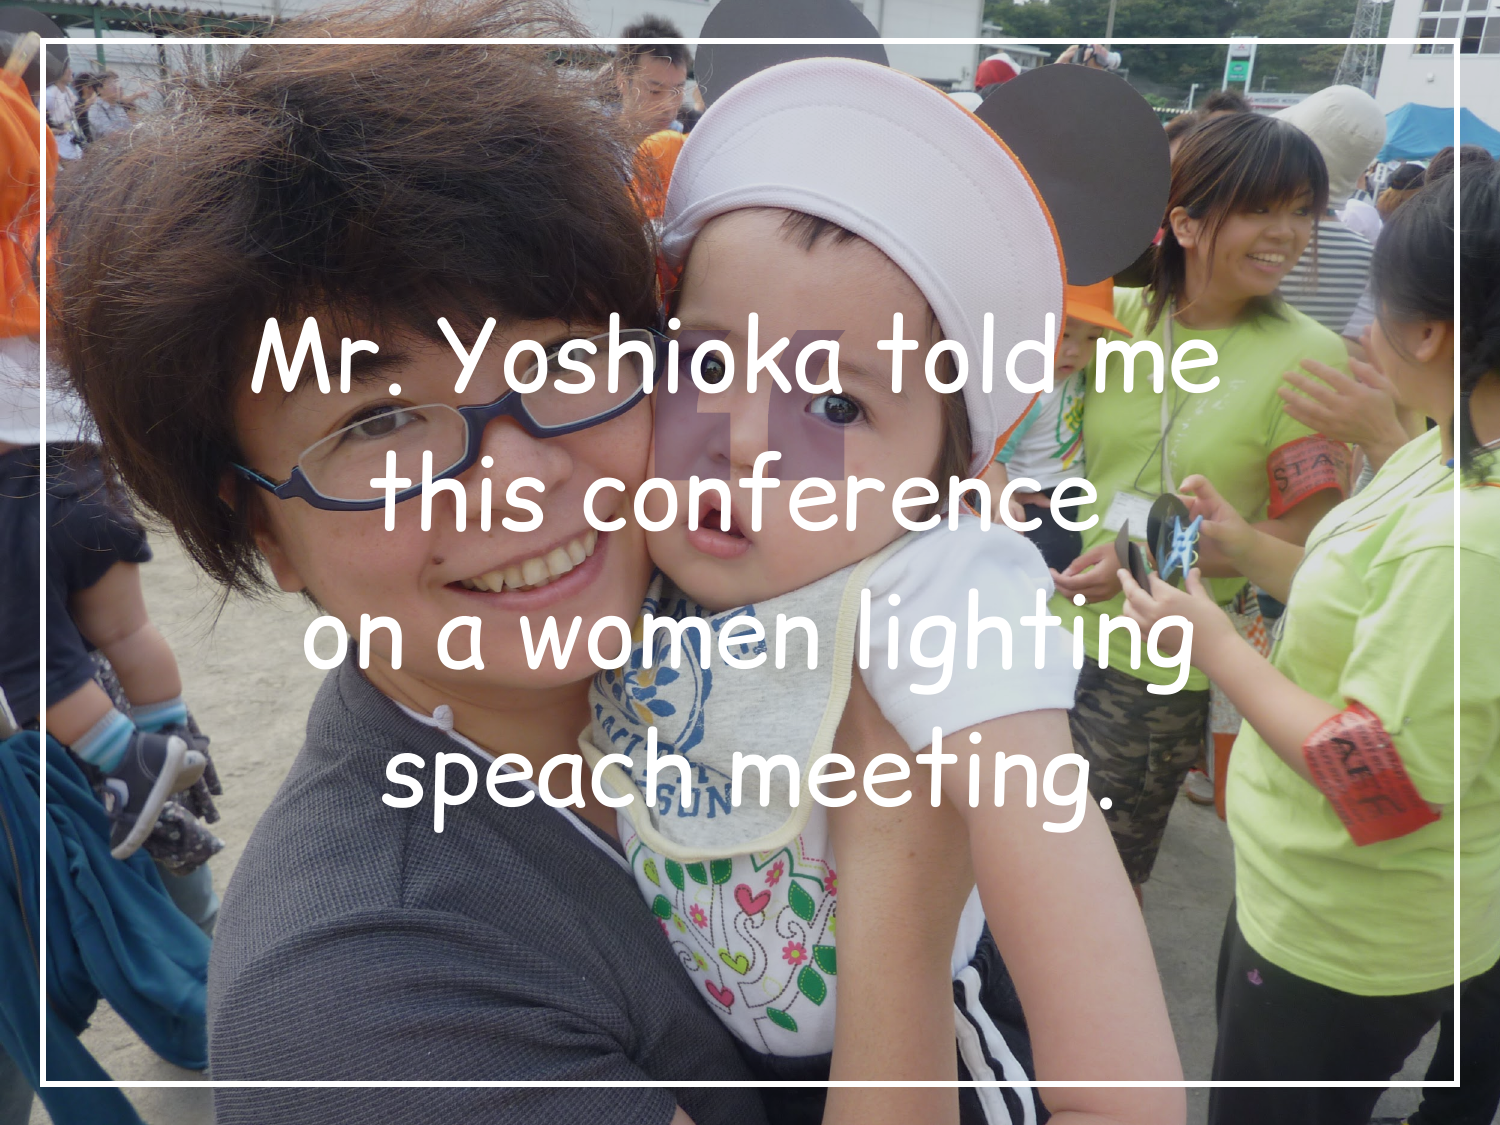

Mr. Yoshioka told me
this conference
on a women lighting speach meeting.